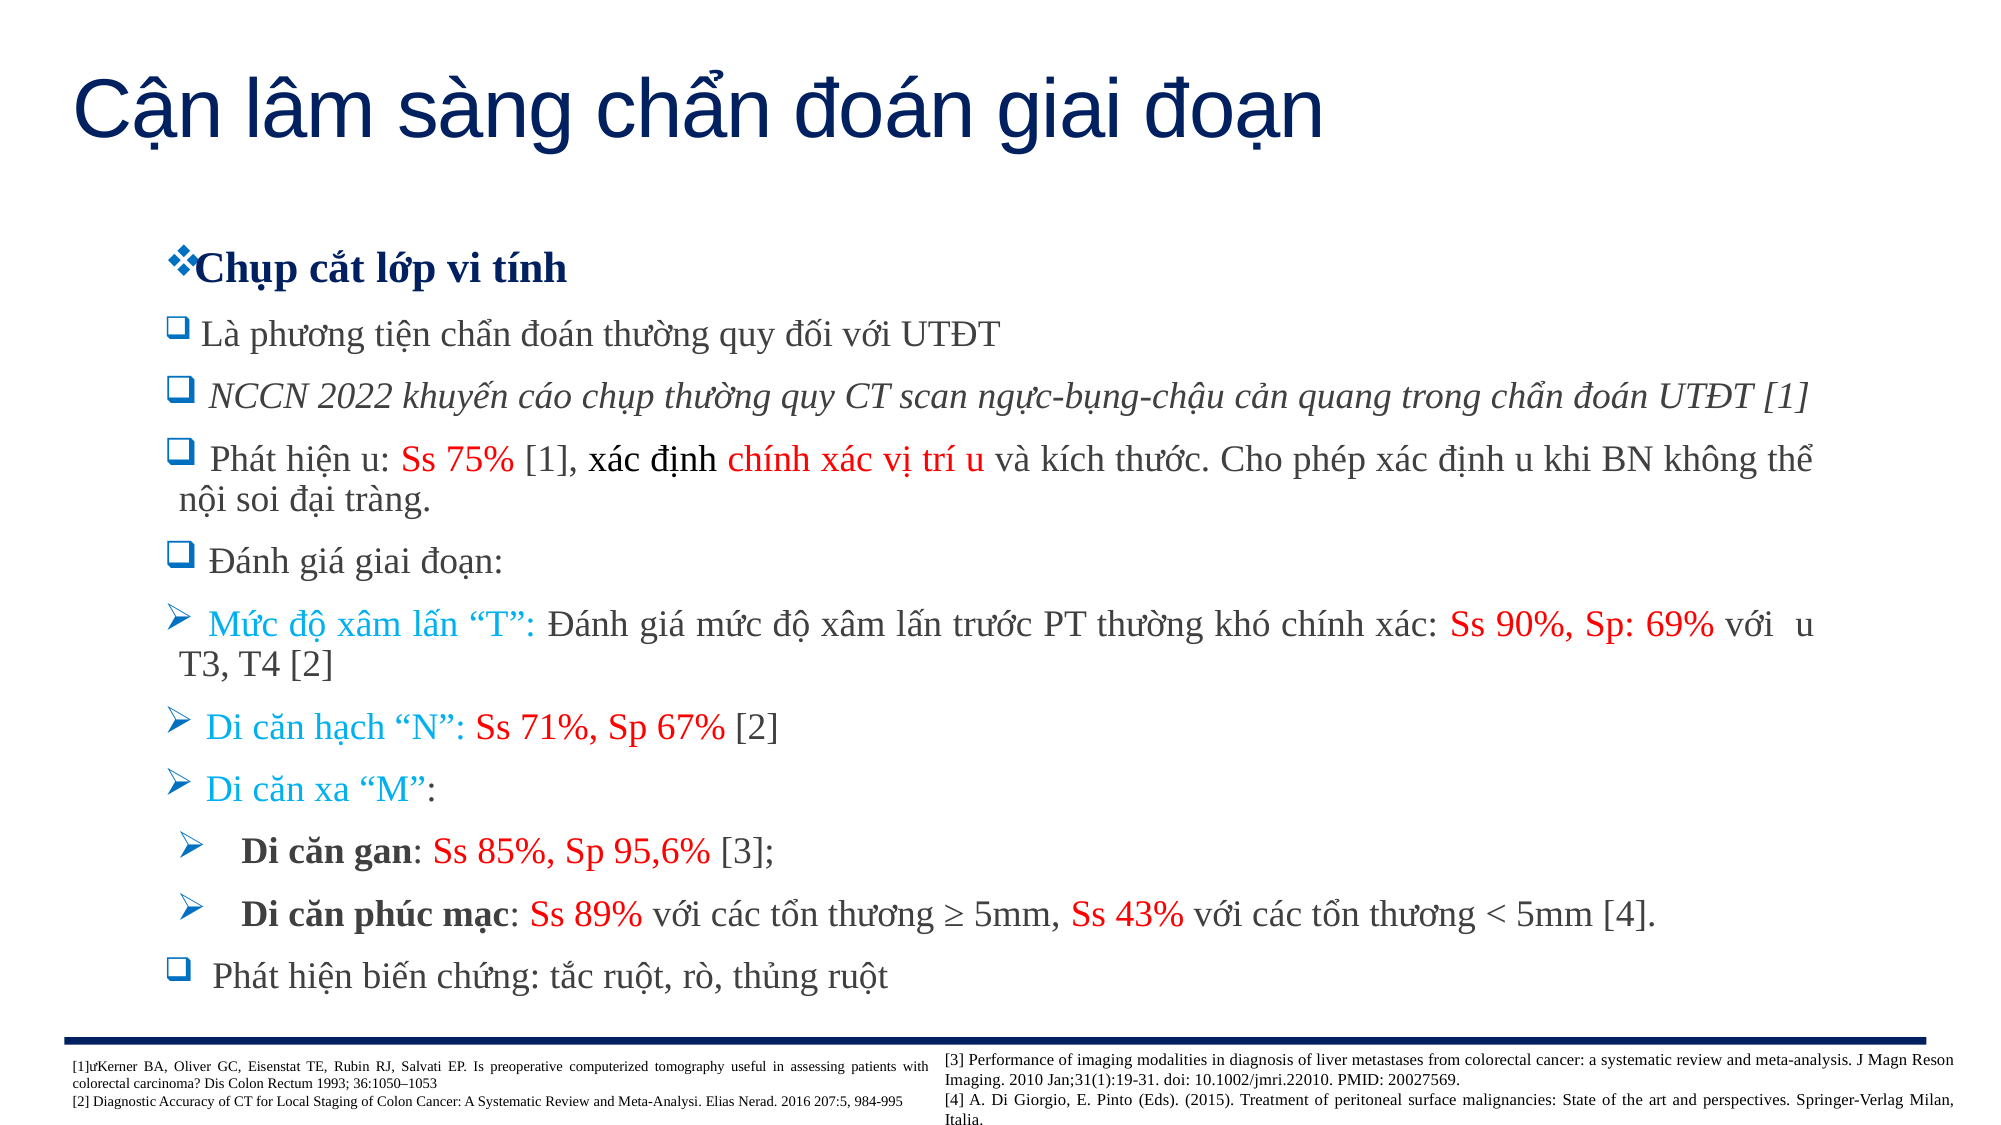

# Cận lâm sàng chẩn đoán giai đoạn
Chụp cắt lớp vi tính
  Là phương tiện chẩn đoán thường quy đối với UTĐT
  NCCN 2022 khuyến cáo chụp thường quy CT scan ngực-bụng-chậu cản quang trong chẩn đoán UTĐT [1]
  Phát hiện u: Ss 75% [1], xác định chính xác vị trí u và kích thước. Cho phép xác định u khi BN không thể nội soi đại tràng.
  Đánh giá giai đoạn:
  Mức độ xâm lấn “T”: Đánh giá mức độ xâm lấn trước PT thường khó chính xác: Ss 90%, Sp: 69% với  u T3, T4 [2]
  Di căn hạch “N”: Ss 71%, Sp 67% [2]
  Di căn xa “M”:
Di căn gan: Ss 85%, Sp 95,6% [3];
Di căn phúc mạc: Ss 89% với các tổn thương ≥ 5mm, Ss 43% với các tổn thương < 5mm [4].
   Phát hiện biến chứng: tắc ruột, rò, thủng ruột

[3] Performance of imaging modalities in diagnosis of liver metastases from colorectal cancer: a systematic review and meta-analysis. J Magn Reson Imaging. 2010 Jan;31(1):19-31. doi: 10.1002/jmri.22010. PMID: 20027569.
[4] A. Di Giorgio, E. Pinto (Eds). (2015). Treatment of peritoneal surface malignancies: State of the art and perspectives. Springer-Verlag Milan, Italia.
[1]ưKerner BA, Oliver GC, Eisenstat TE, Rubin RJ, Salvati EP. Is preoperative computerized tomography useful in assessing patients with colorectal carcinoma? Dis Colon Rectum 1993; 36:1050–1053
[2] Diagnostic Accuracy of CT for Local Staging of Colon Cancer: A Systematic Review and Meta-Analysi. Elias Nerad. 2016 207:5, 984-995